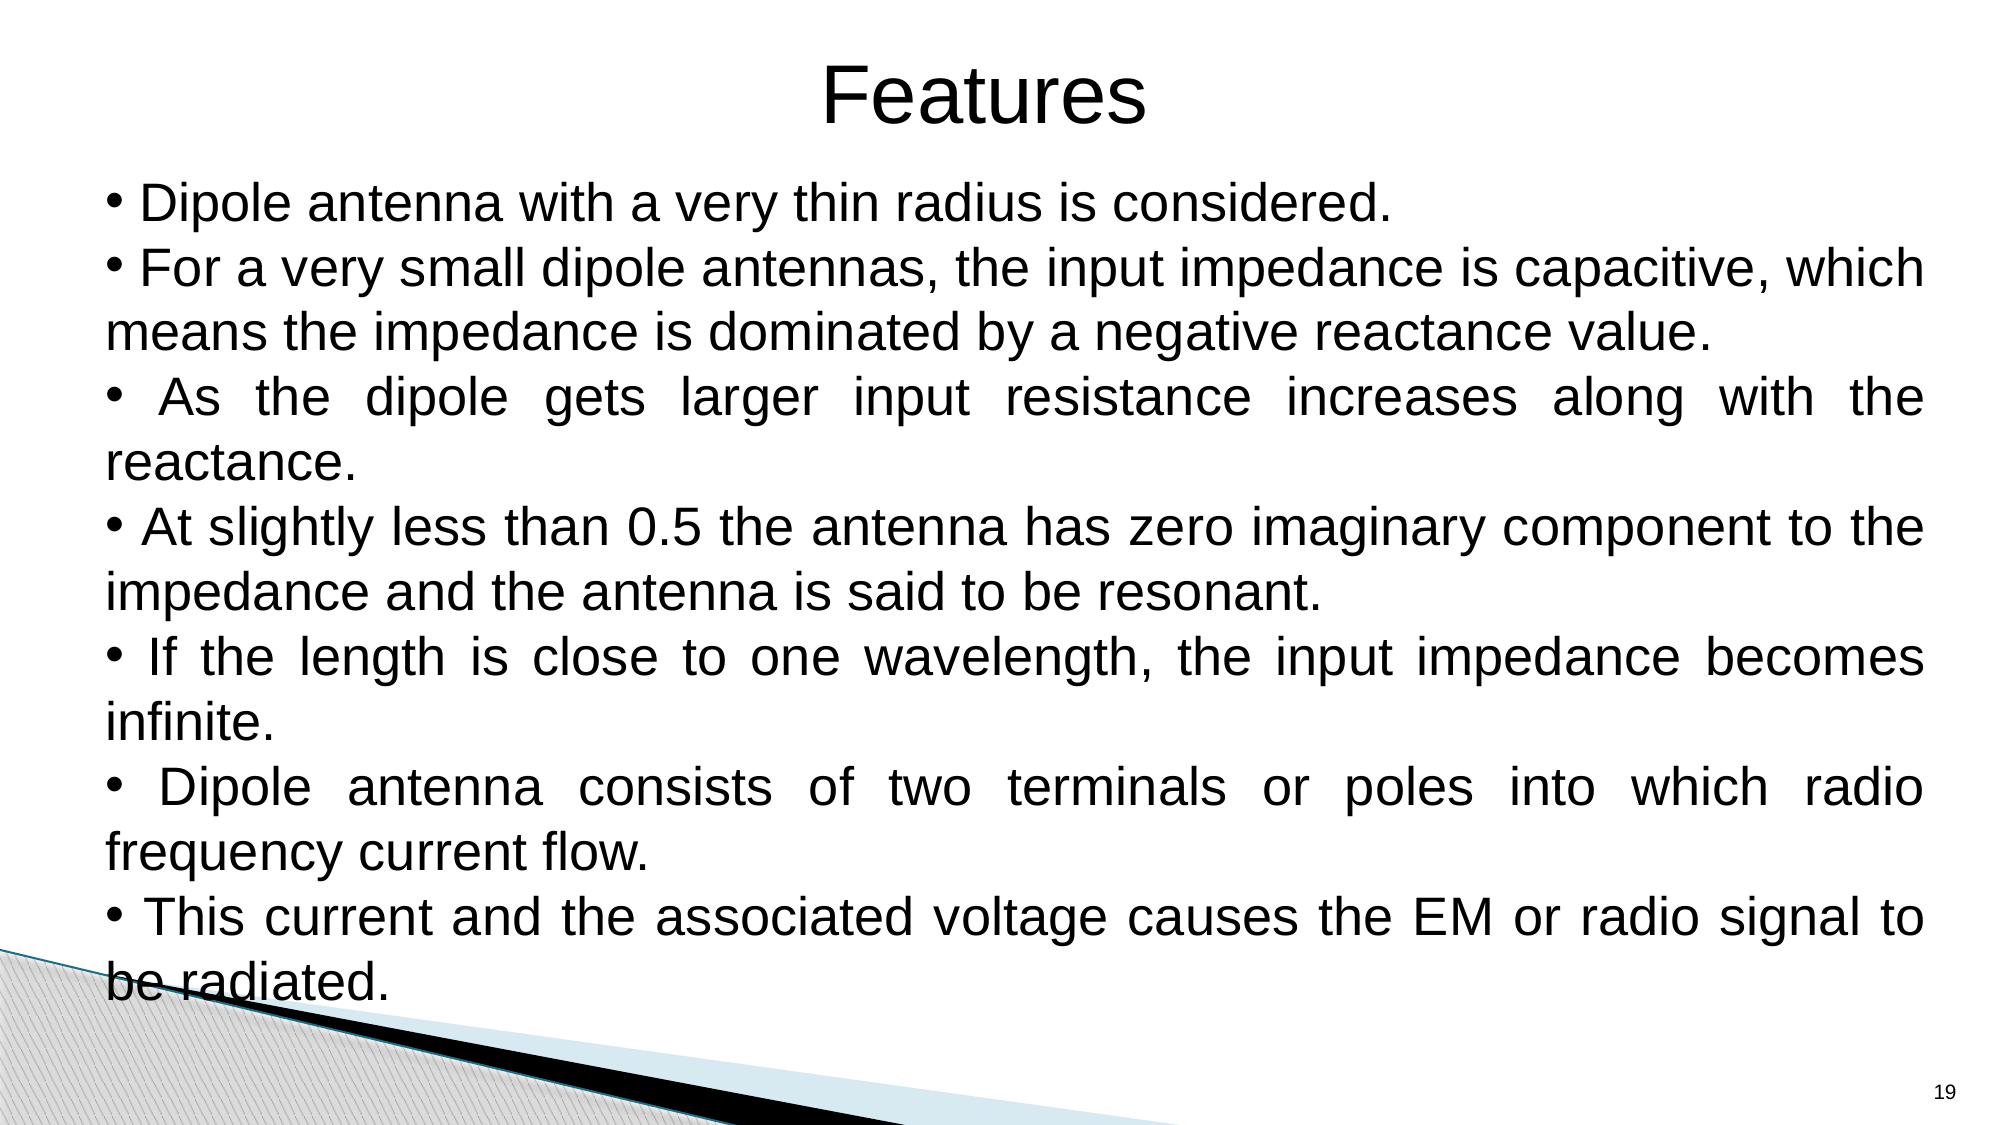

Features
 Dipole antenna with a very thin radius is considered.
 For a very small dipole antennas, the input impedance is capacitive, which means the impedance is dominated by a negative reactance value.
 As the dipole gets larger input resistance increases along with the reactance.
 At slightly less than 0.5 the antenna has zero imaginary component to the impedance and the antenna is said to be resonant.
 If the length is close to one wavelength, the input impedance becomes infinite.
 Dipole antenna consists of two terminals or poles into which radio frequency current flow.
 This current and the associated voltage causes the EM or radio signal to be radiated.
19